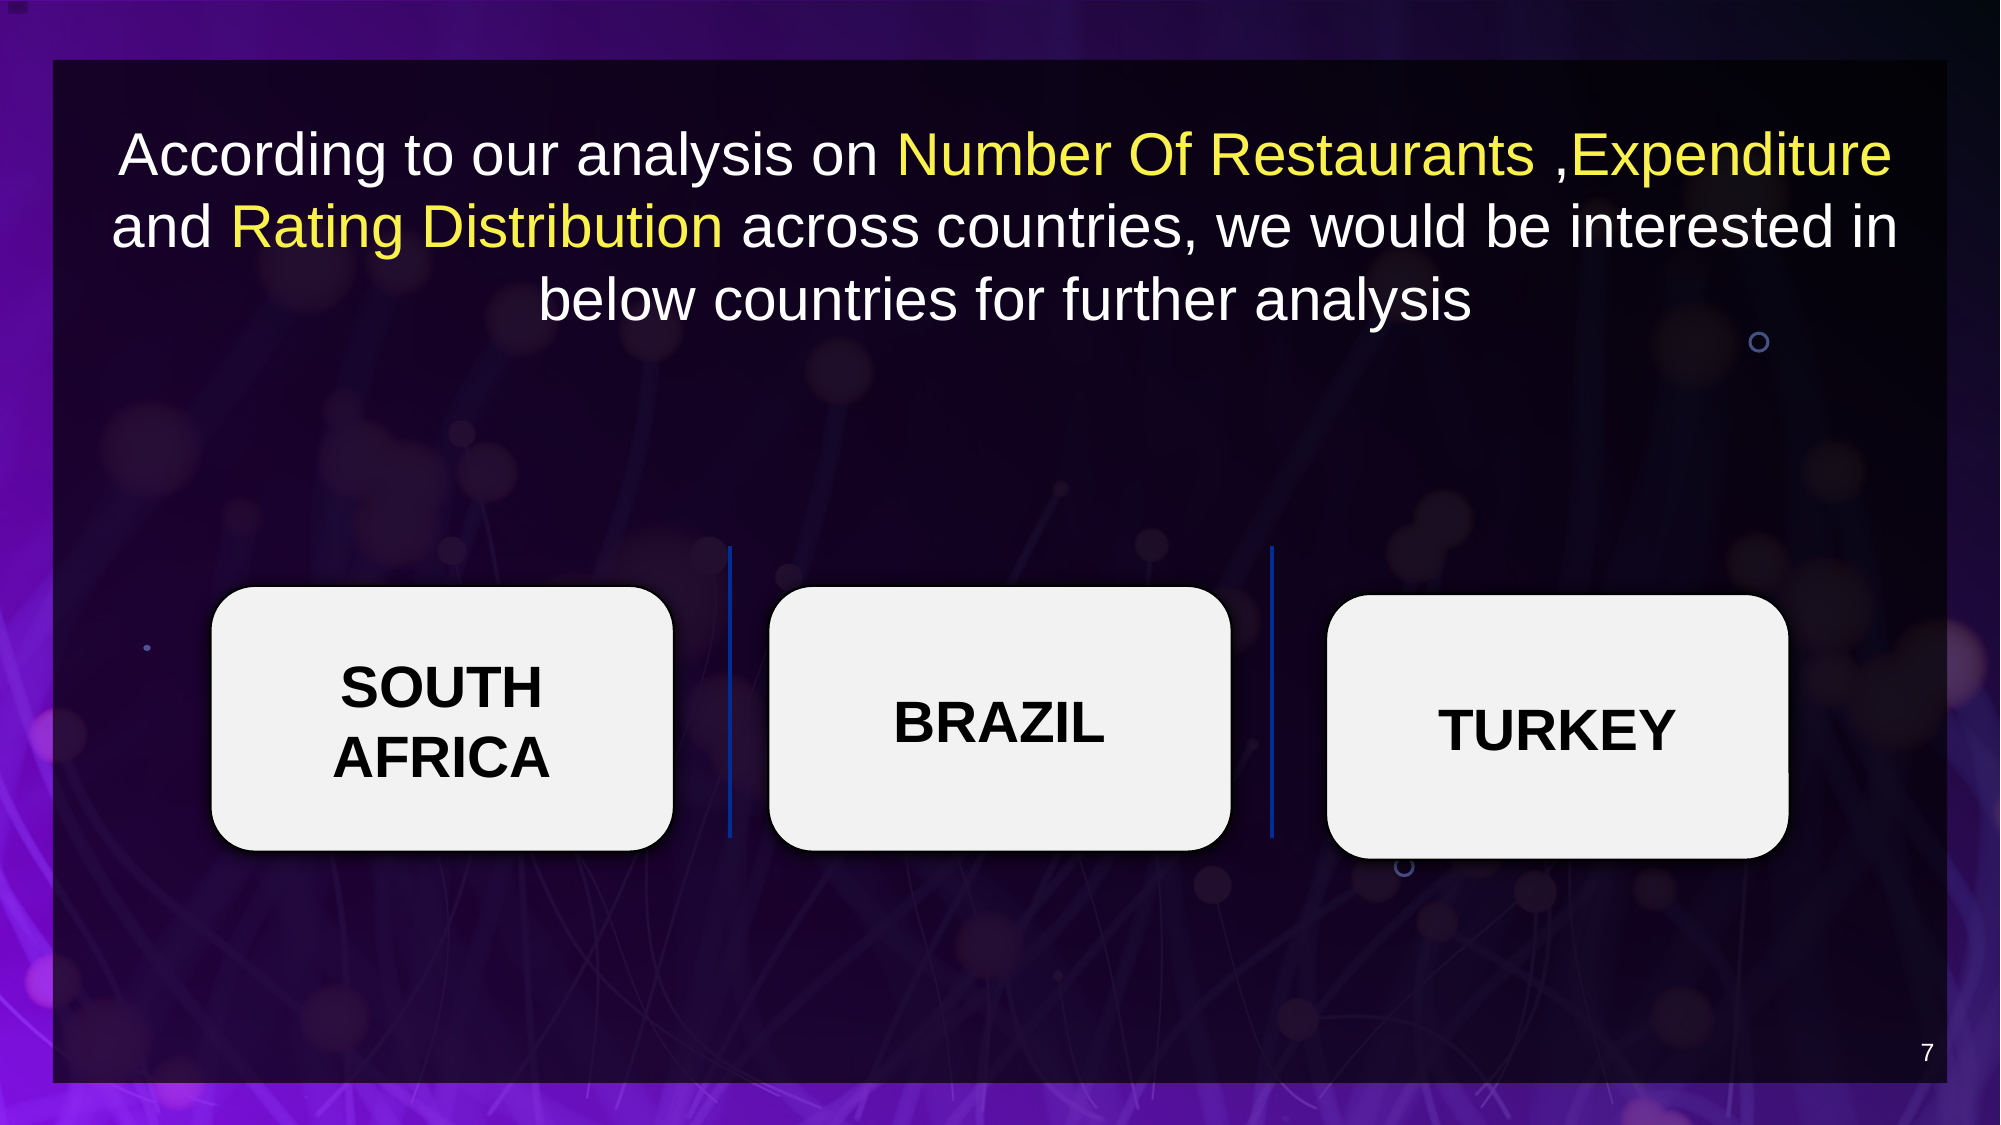

According to our analysis on Number Of Restaurants ,Expenditure and Rating Distribution across countries, we would be interested in below countries for further analysis

SOUTH AFRICA
BRAZIL
TURKEY
7